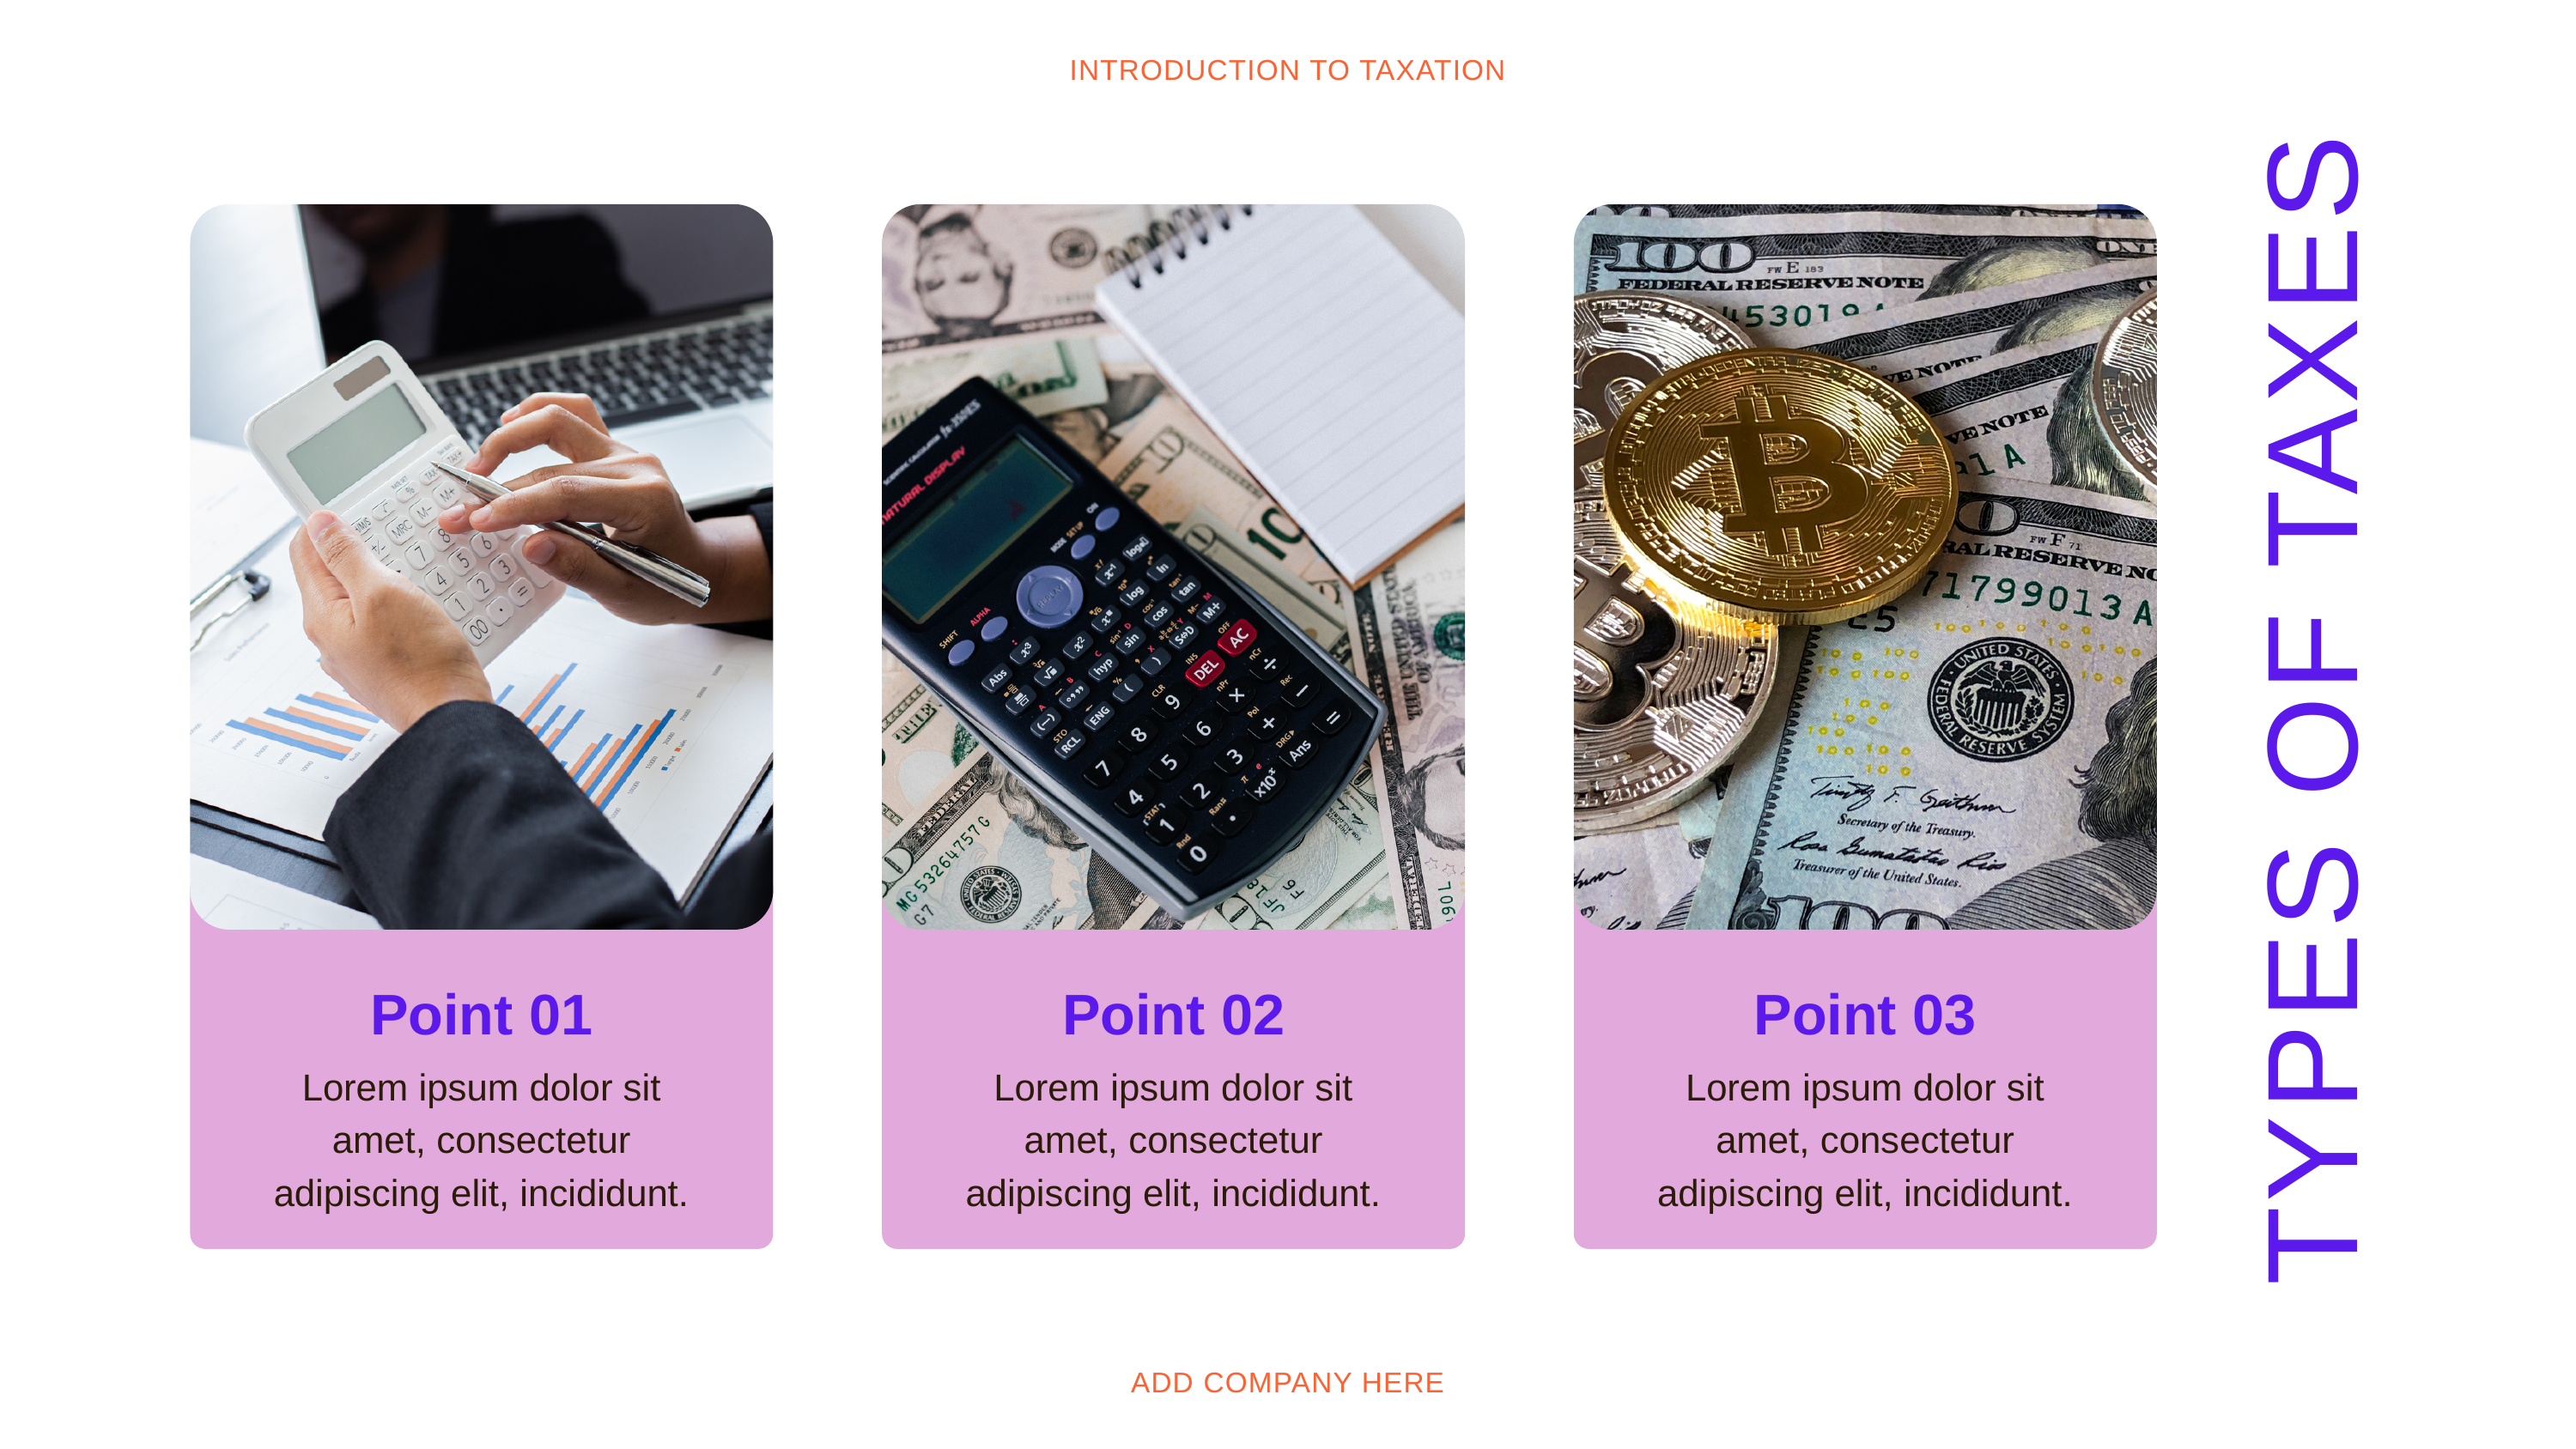

INTRODUCTION TO TAXATION

TYPES OF TAXES

Point 01
Point 02
Point 03
Lorem ipsum dolor sit amet, consectetur adipiscing elit, incididunt.
Lorem ipsum dolor sit amet, consectetur adipiscing elit, incididunt.
Lorem ipsum dolor sit amet, consectetur adipiscing elit, incididunt.
ADD COMPANY HERE